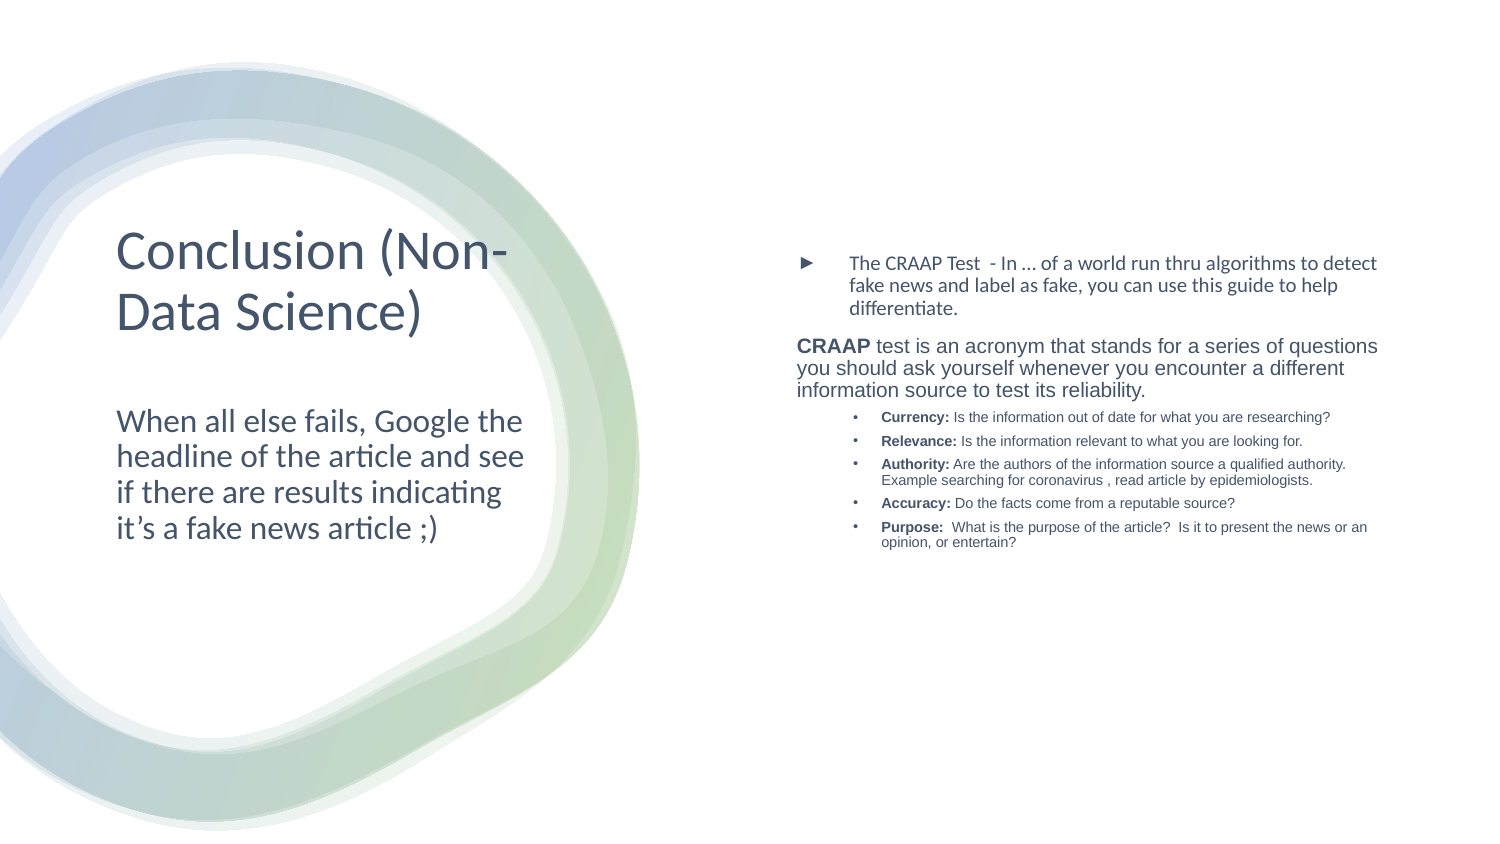

The CRAAP Test  - In … of a world run thru algorithms to detect fake news and label as fake, you can use this guide to help differentiate.
CRAAP test is an acronym that stands for a series of questions you should ask yourself whenever you encounter a different information source to test its reliability.
Currency: Is the information out of date for what you are researching?
Relevance: Is the information relevant to what you are looking for.
Authority: Are the authors of the information source a qualified authority.  Example searching for coronavirus , read article by epidemiologists.
Accuracy: Do the facts come from a reputable source?
Purpose:  What is the purpose of the article?  Is it to present the news or an opinion, or entertain?

# Conclusion (Non-Data Science) When all else fails, Google the headline of the article and see if there are results indicating it’s a fake news article ;)